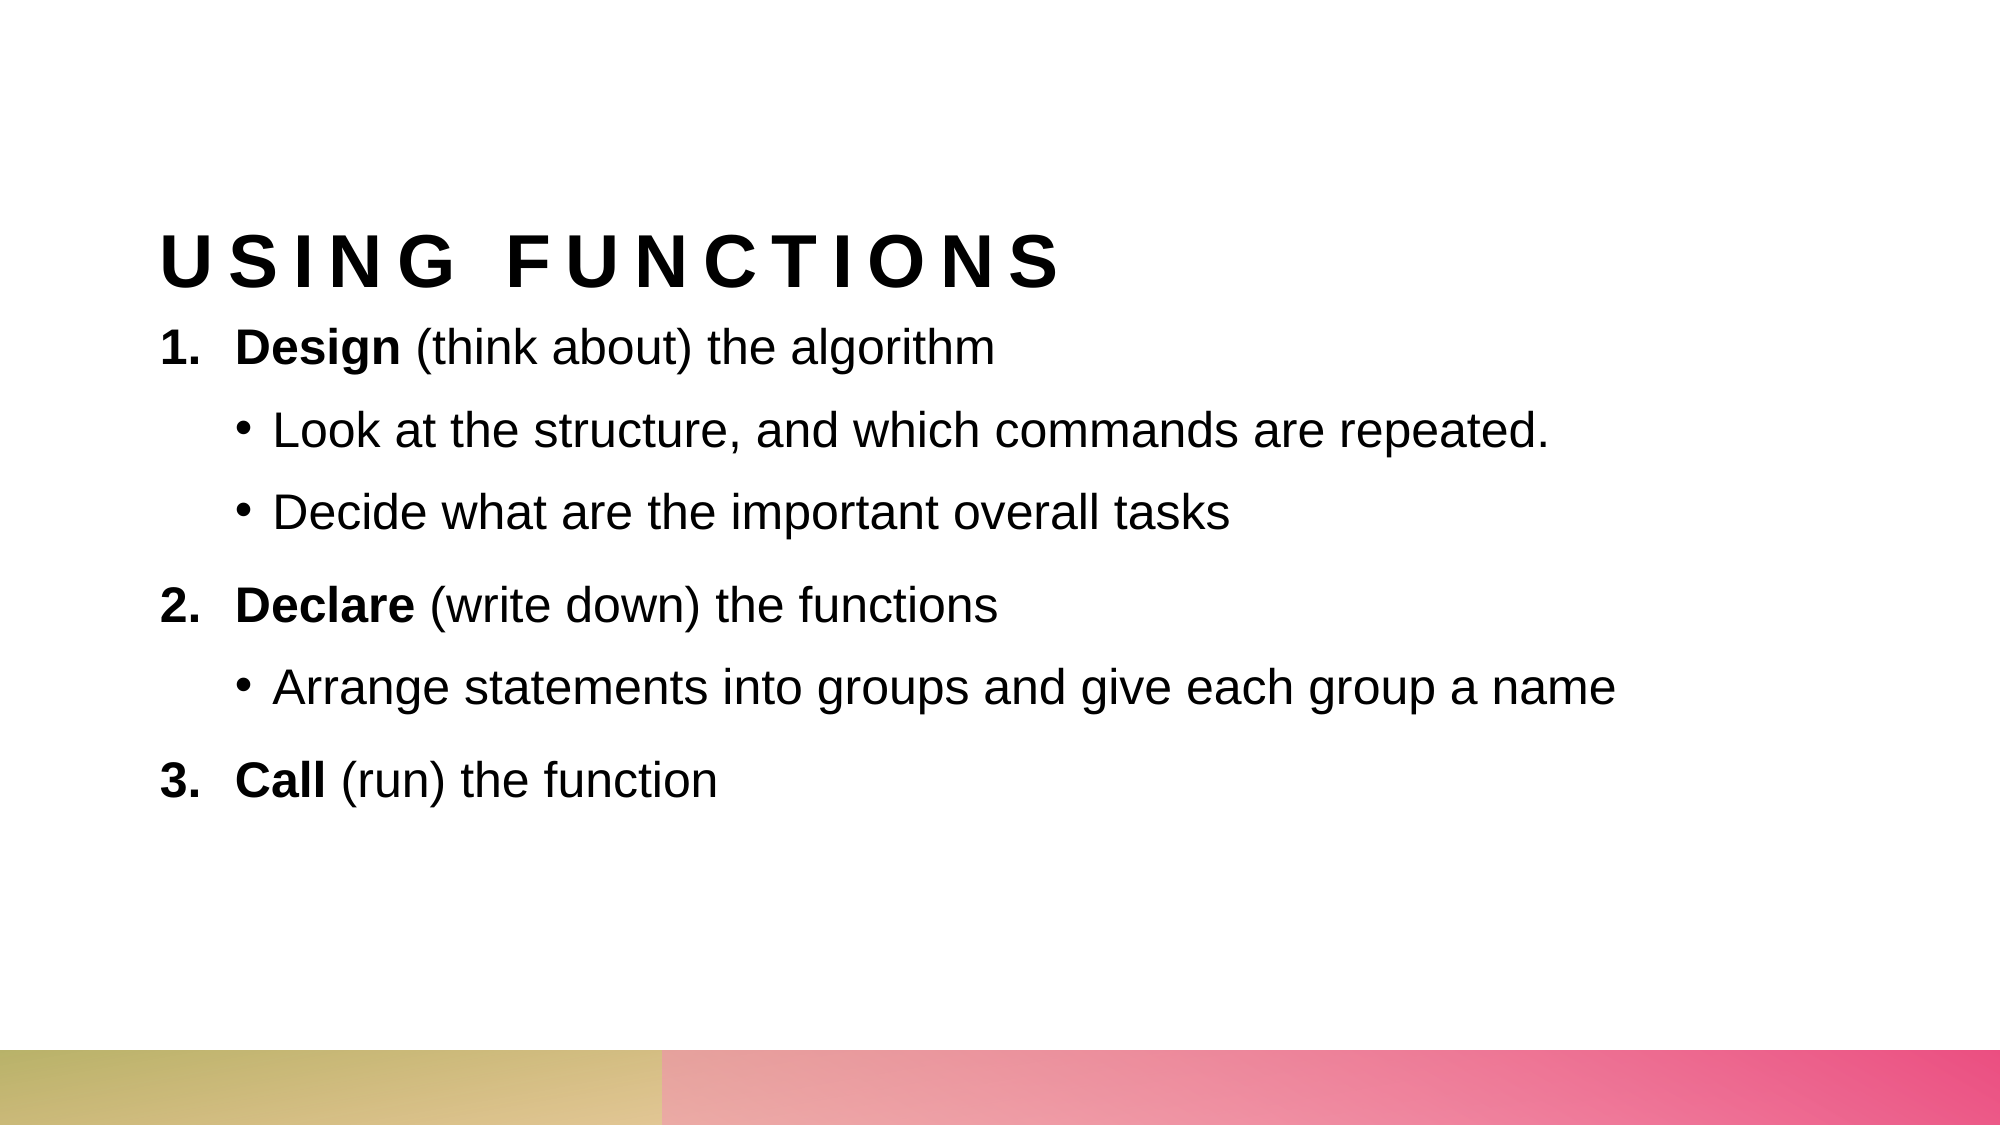

# USING FUNCTIONS
Design (think about) the algorithm
Look at the structure, and which commands are repeated.
Decide what are the important overall tasks
Declare (write down) the functions
Arrange statements into groups and give each group a name
Call (run) the function